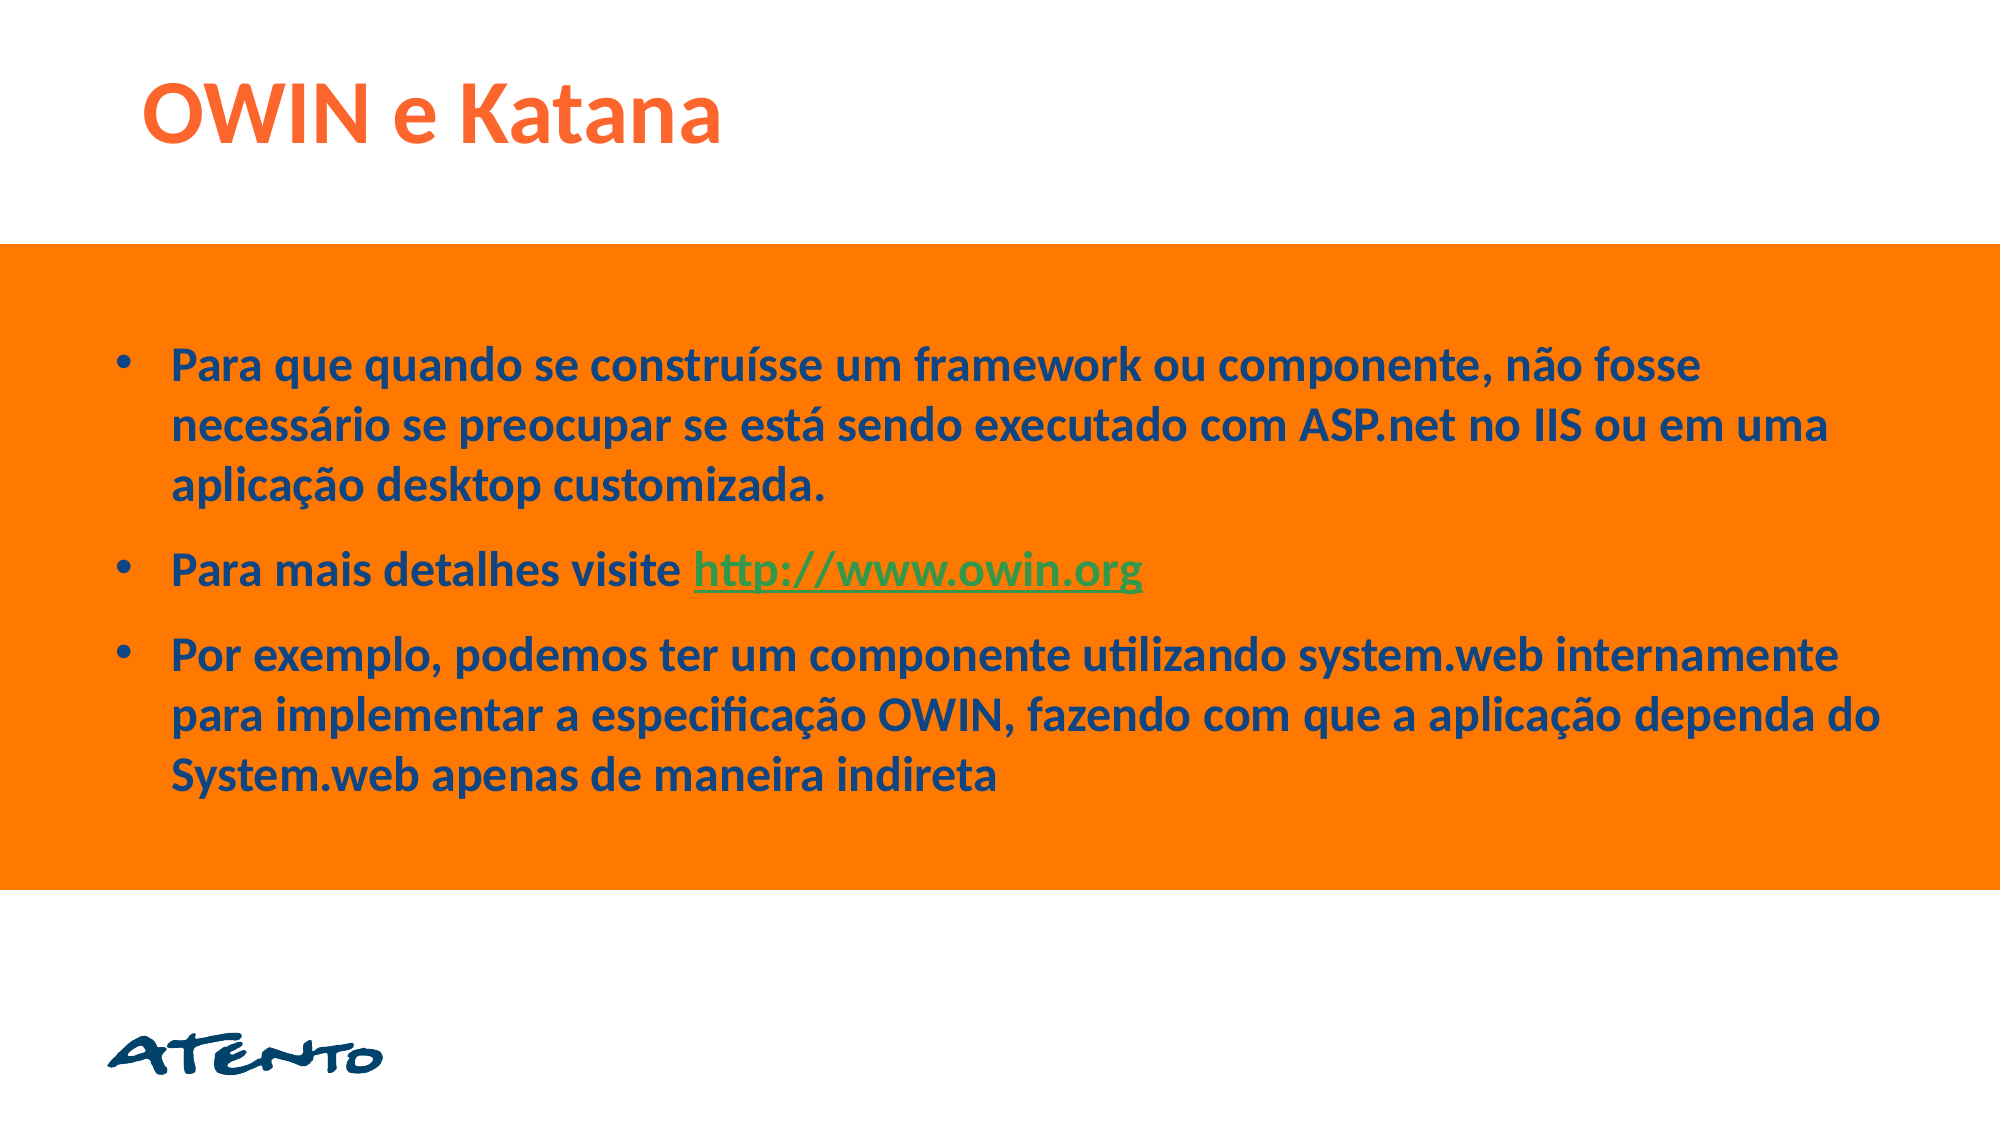

OWIN e Katana

Para que quando se construísse um framework ou componente, não fosse necessário se preocupar se está sendo executado com ASP.net no IIS ou em uma aplicação desktop customizada.
Para mais detalhes visite http://www.owin.org
Por exemplo, podemos ter um componente utilizando system.web internamente para implementar a especificação OWIN, fazendo com que a aplicação dependa do System.web apenas de maneira indireta